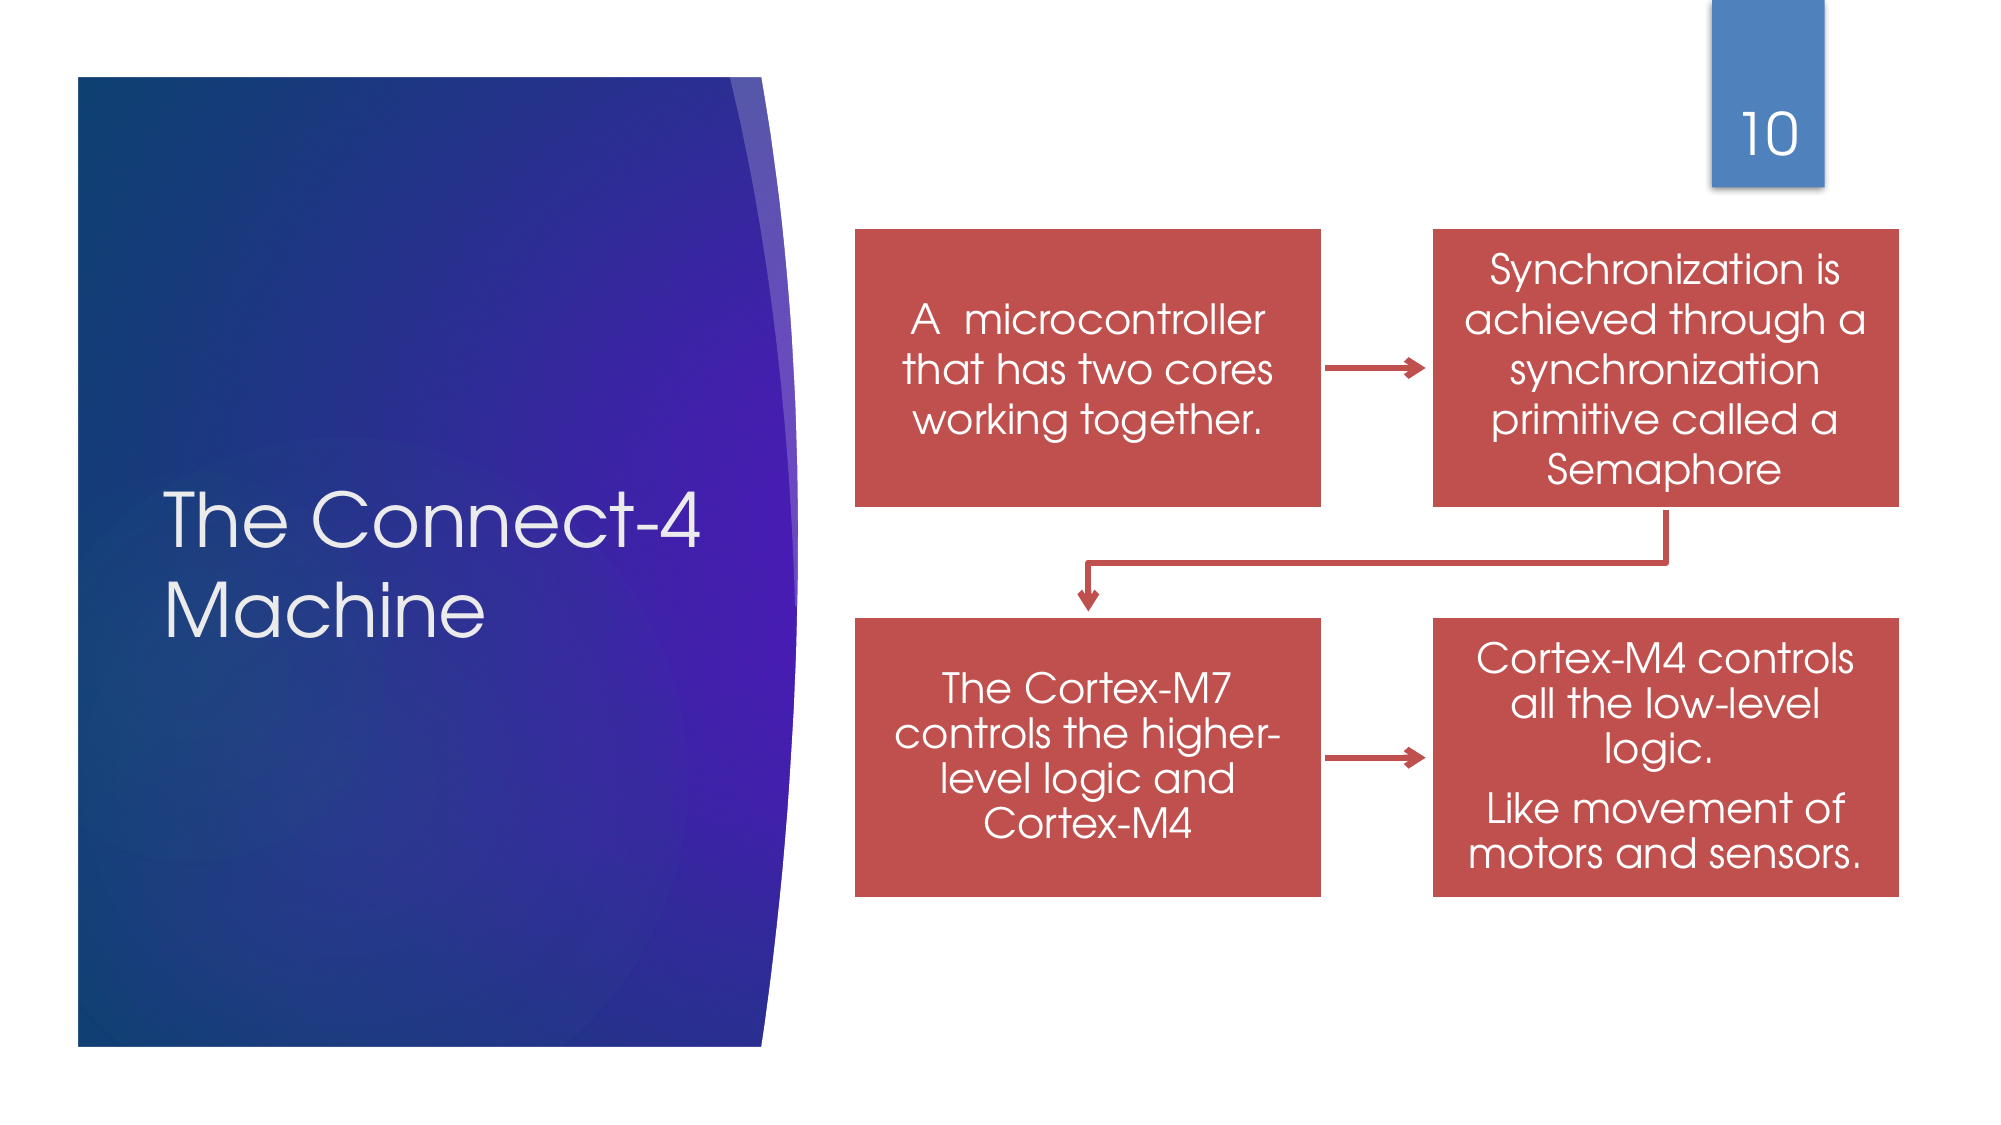

10

A  microcontroller that has two cores working together.

Synchronization is achieved through a synchronization primitive called a Semaphore

The Cortex-M7 controls the higher-level logic and Cortex-M4
Cortex-M4 controls all the low-level logic.
Like movement of motors and sensors.
# The Connect-4 Machine